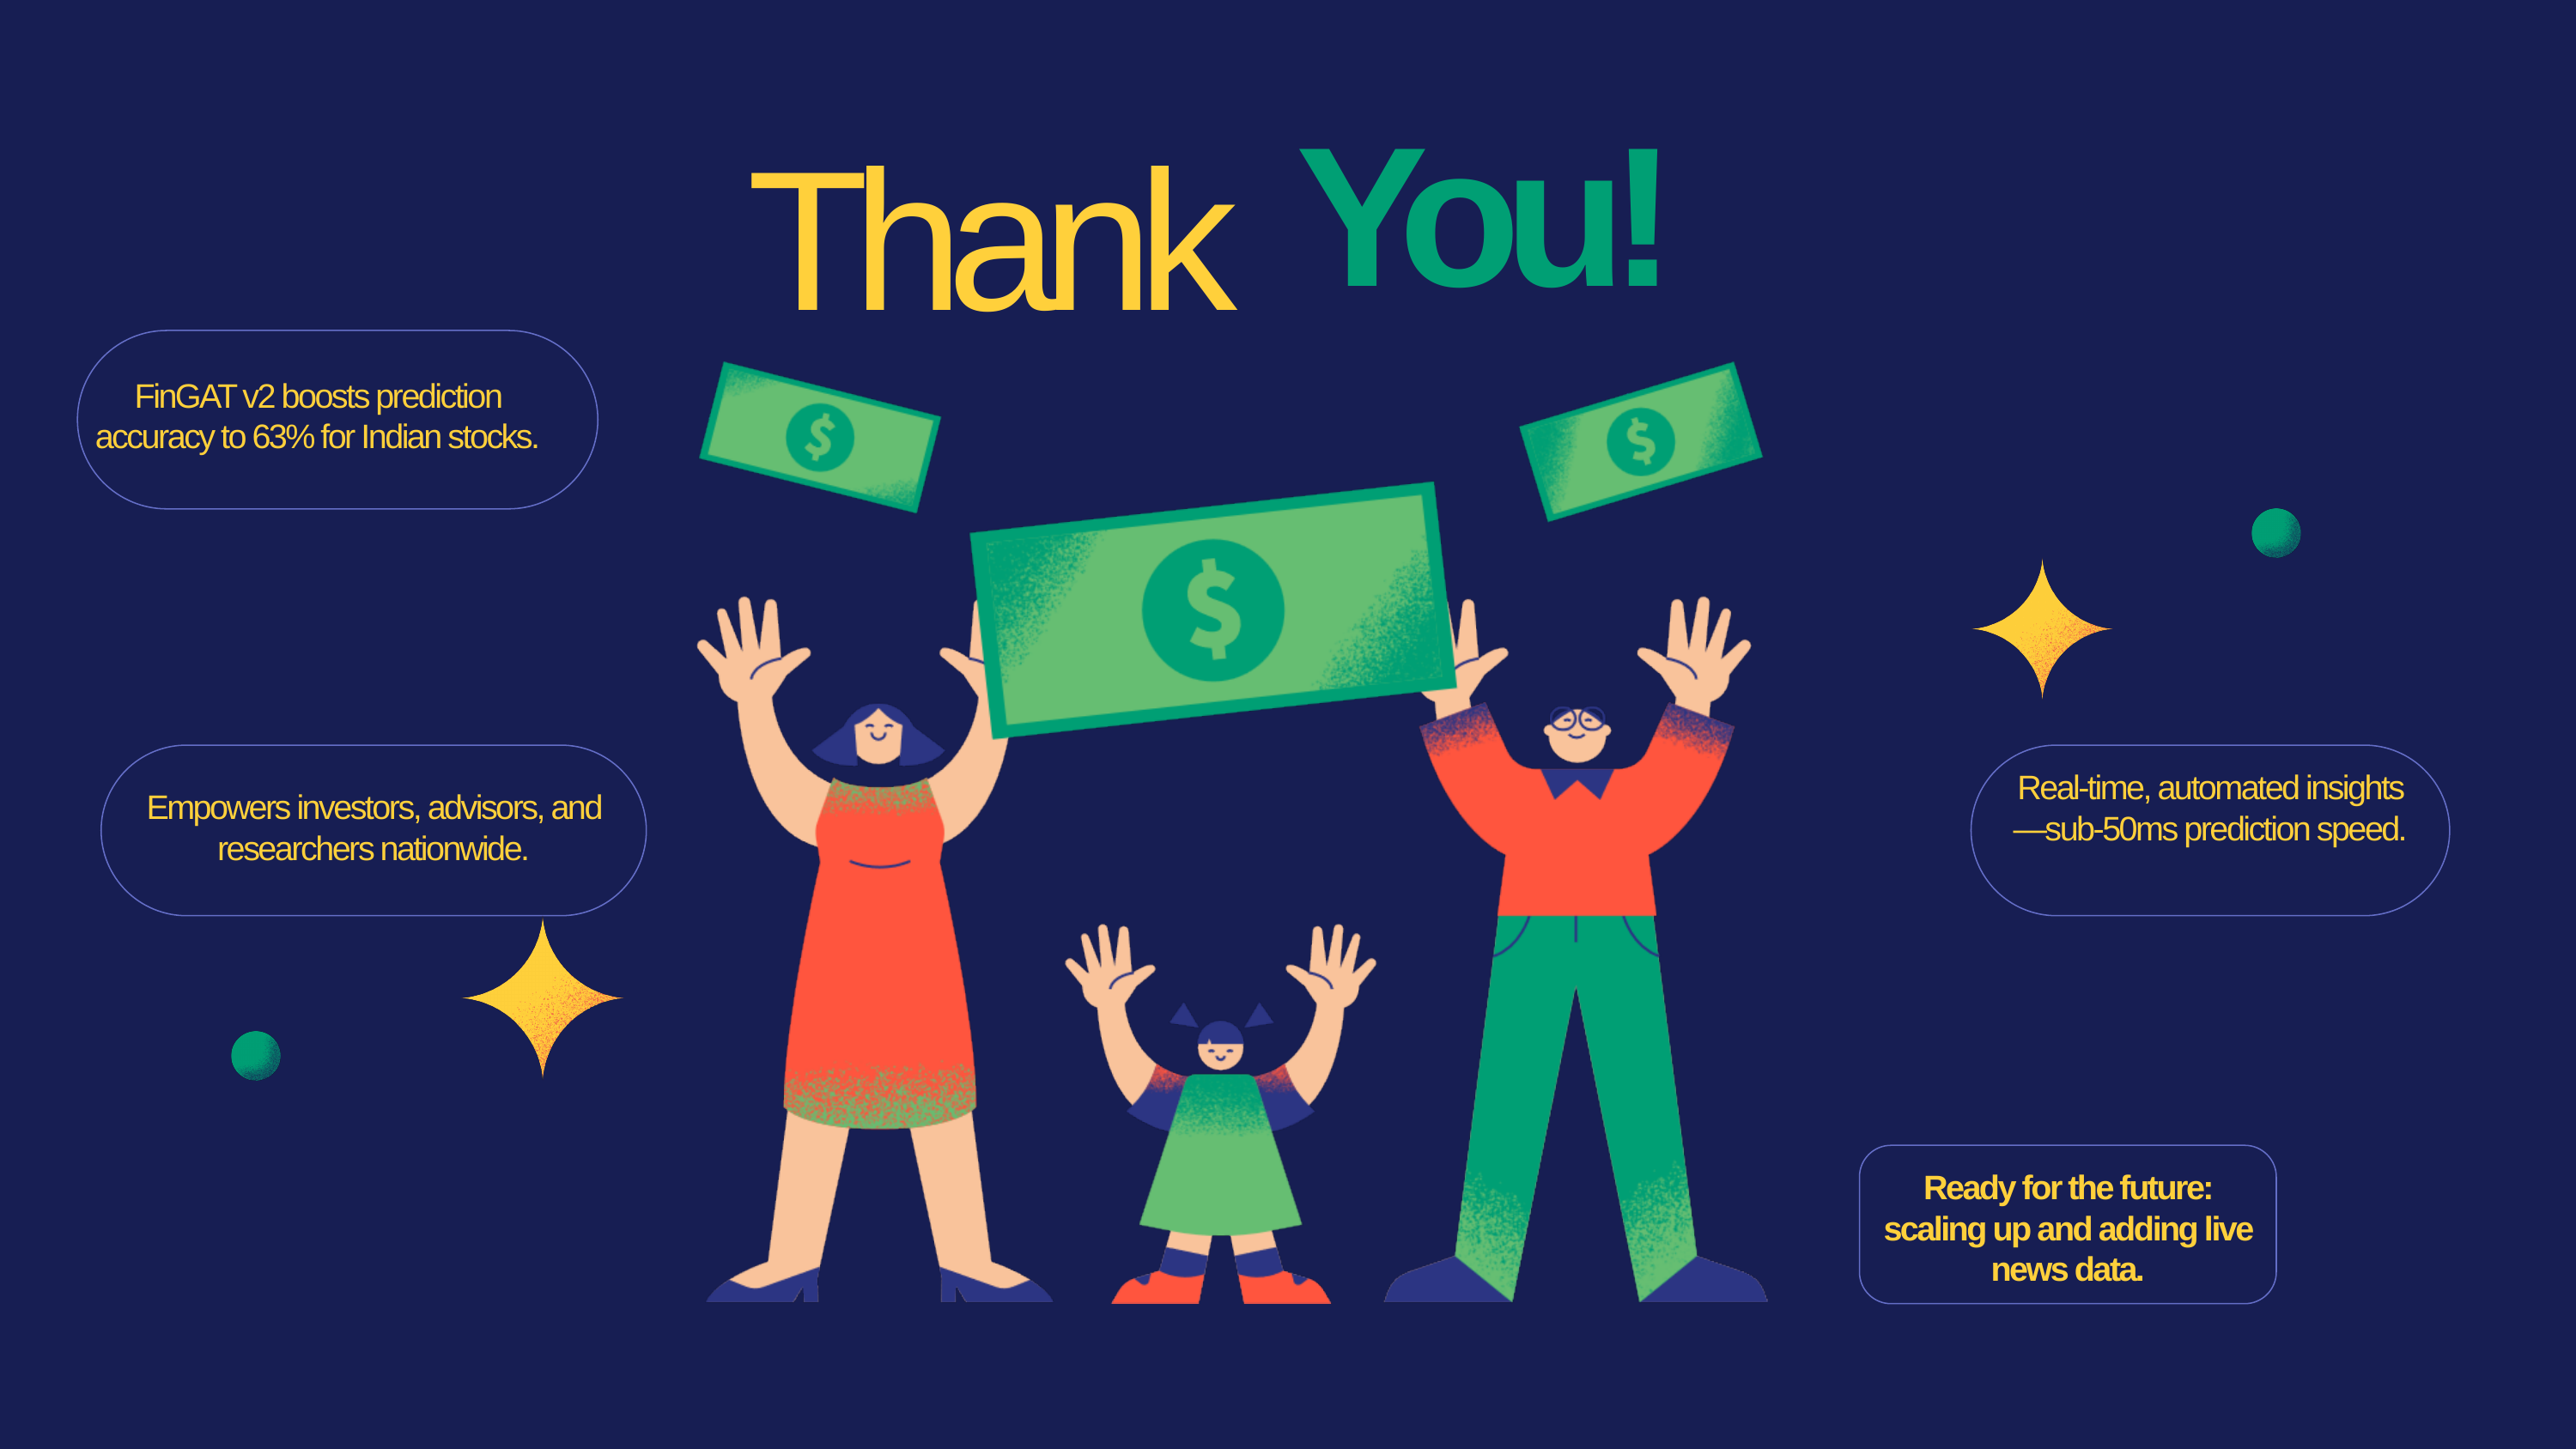

Thank
You!

FinGAT v2 boosts prediction accuracy to 63% for Indian stocks.

Real-time, automated insights—sub-50ms prediction speed.

Empowers investors, advisors, and researchers nationwide.

Ready for the future: scaling up and adding live news data.